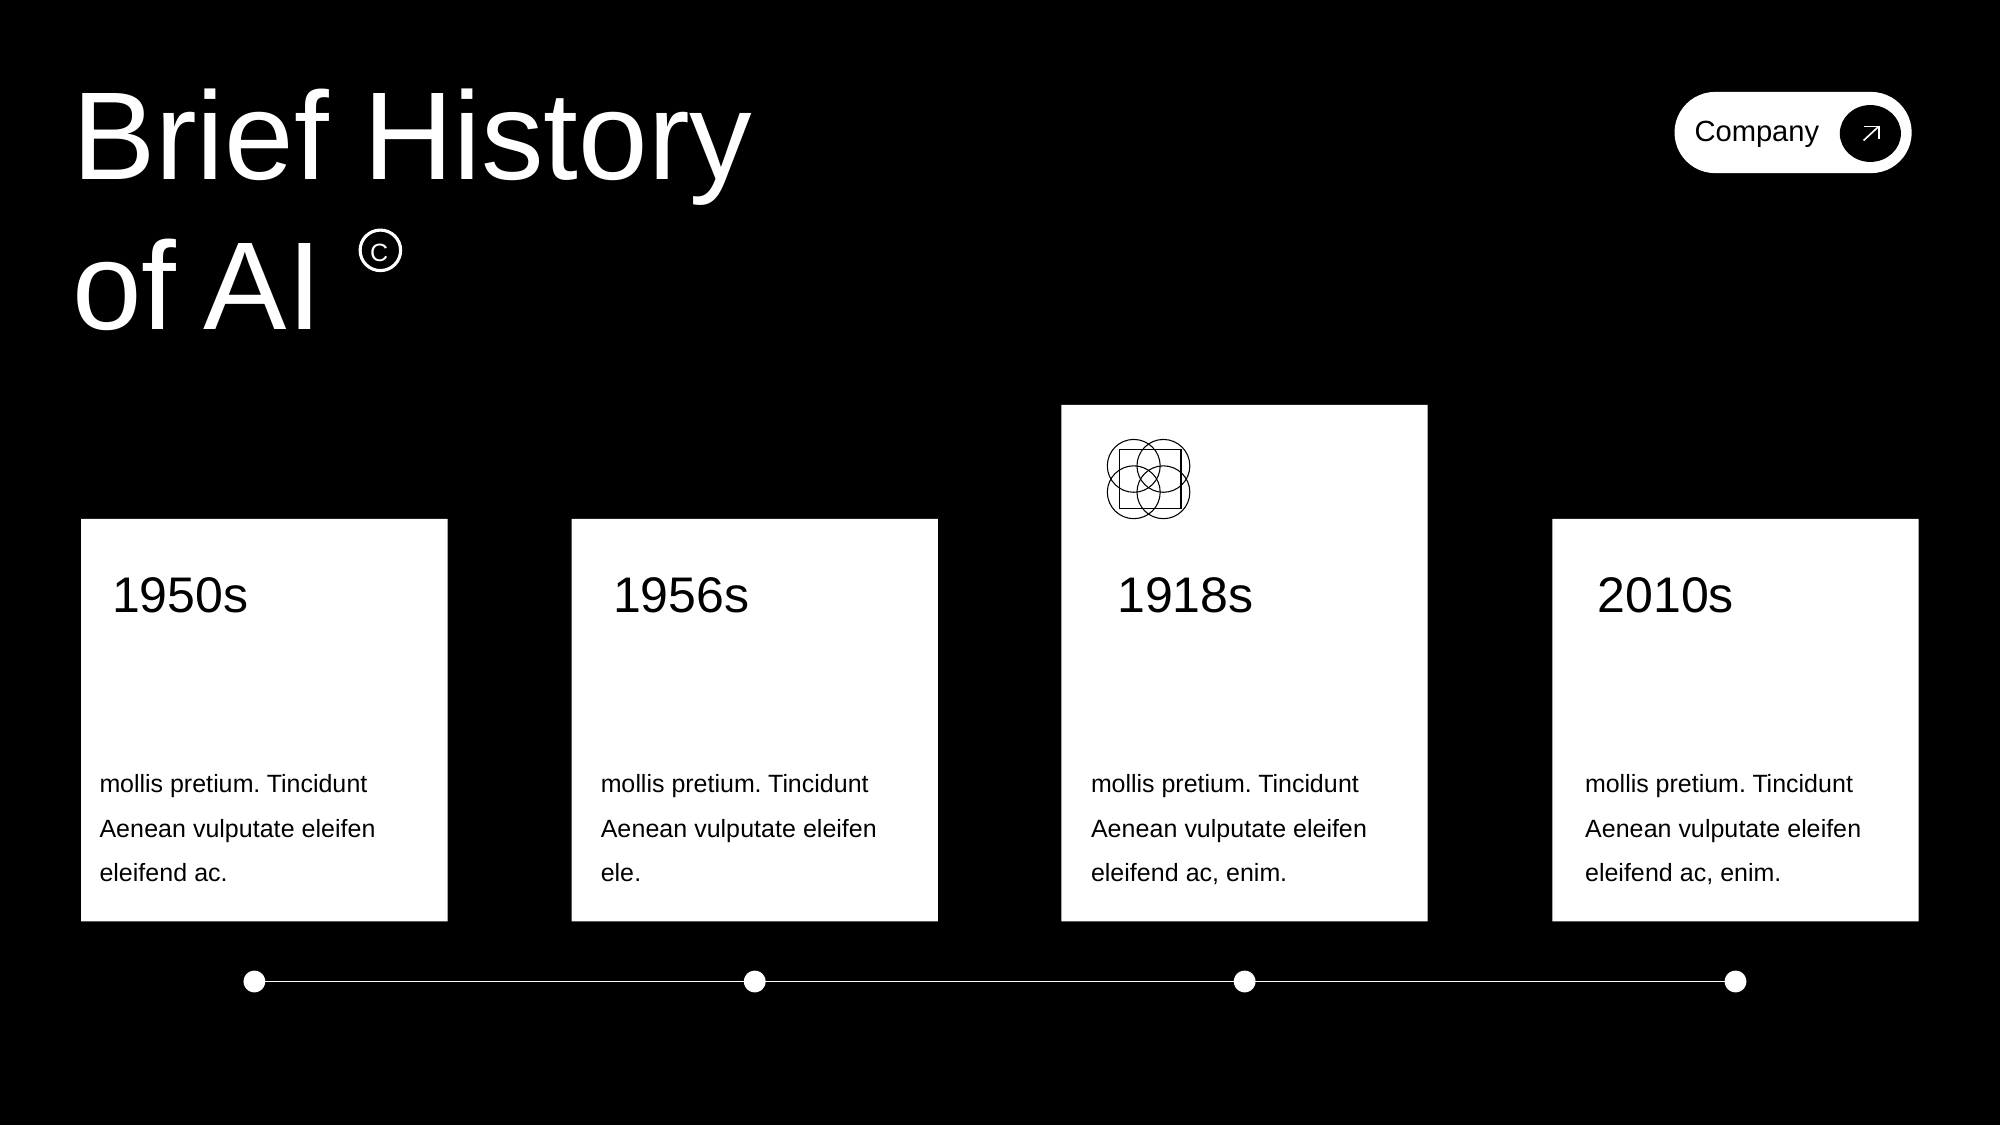

Brief History
of AI

Company

C

1950s
1956s
1918s
2010s
mollis pretium. Tincidunt
Aenean vulputate eleifen
eleifend ac.
mollis pretium. Tincidunt
Aenean vulputate eleifen
ele.
mollis pretium. Tincidunt
Aenean vulputate eleifen
eleifend ac, enim.
mollis pretium. Tincidunt
Aenean vulputate eleifen
eleifend ac, enim.